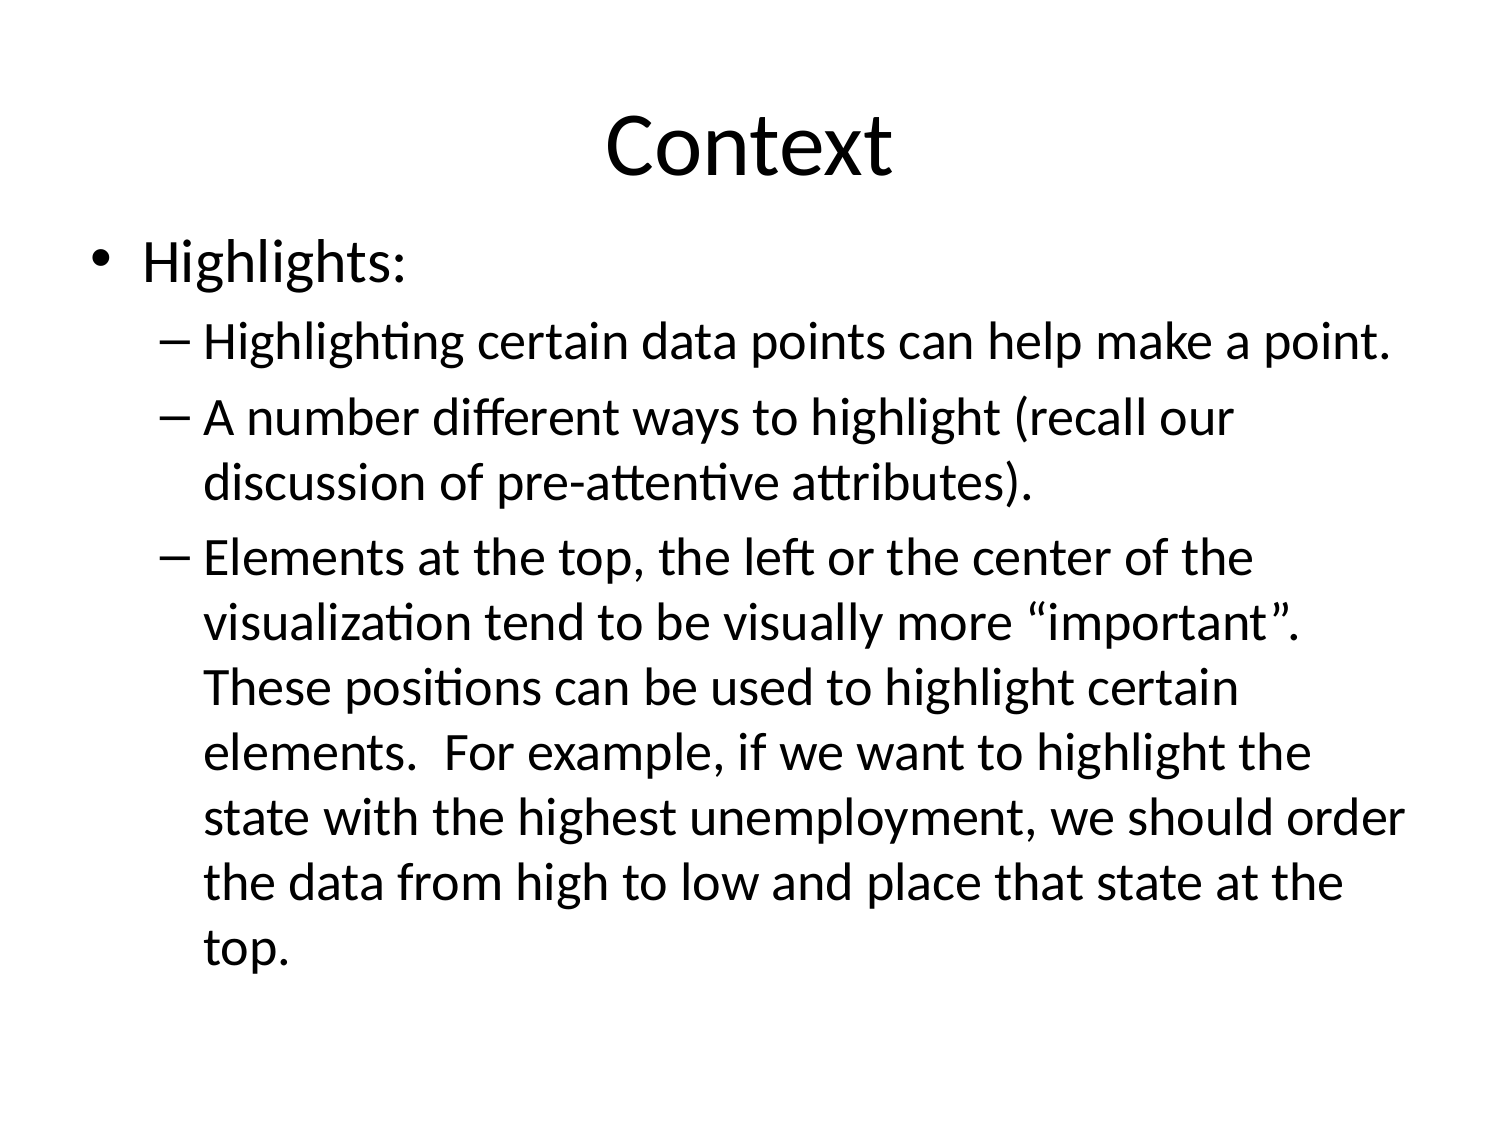

# Context
Highlights:
Highlighting certain data points can help make a point.
A number different ways to highlight (recall our discussion of pre-attentive attributes).
Elements at the top, the left or the center of the visualization tend to be visually more “important”.  These positions can be used to highlight certain elements.  For example, if we want to highlight the state with the highest unemployment, we should order the data from high to low and place that state at the top.